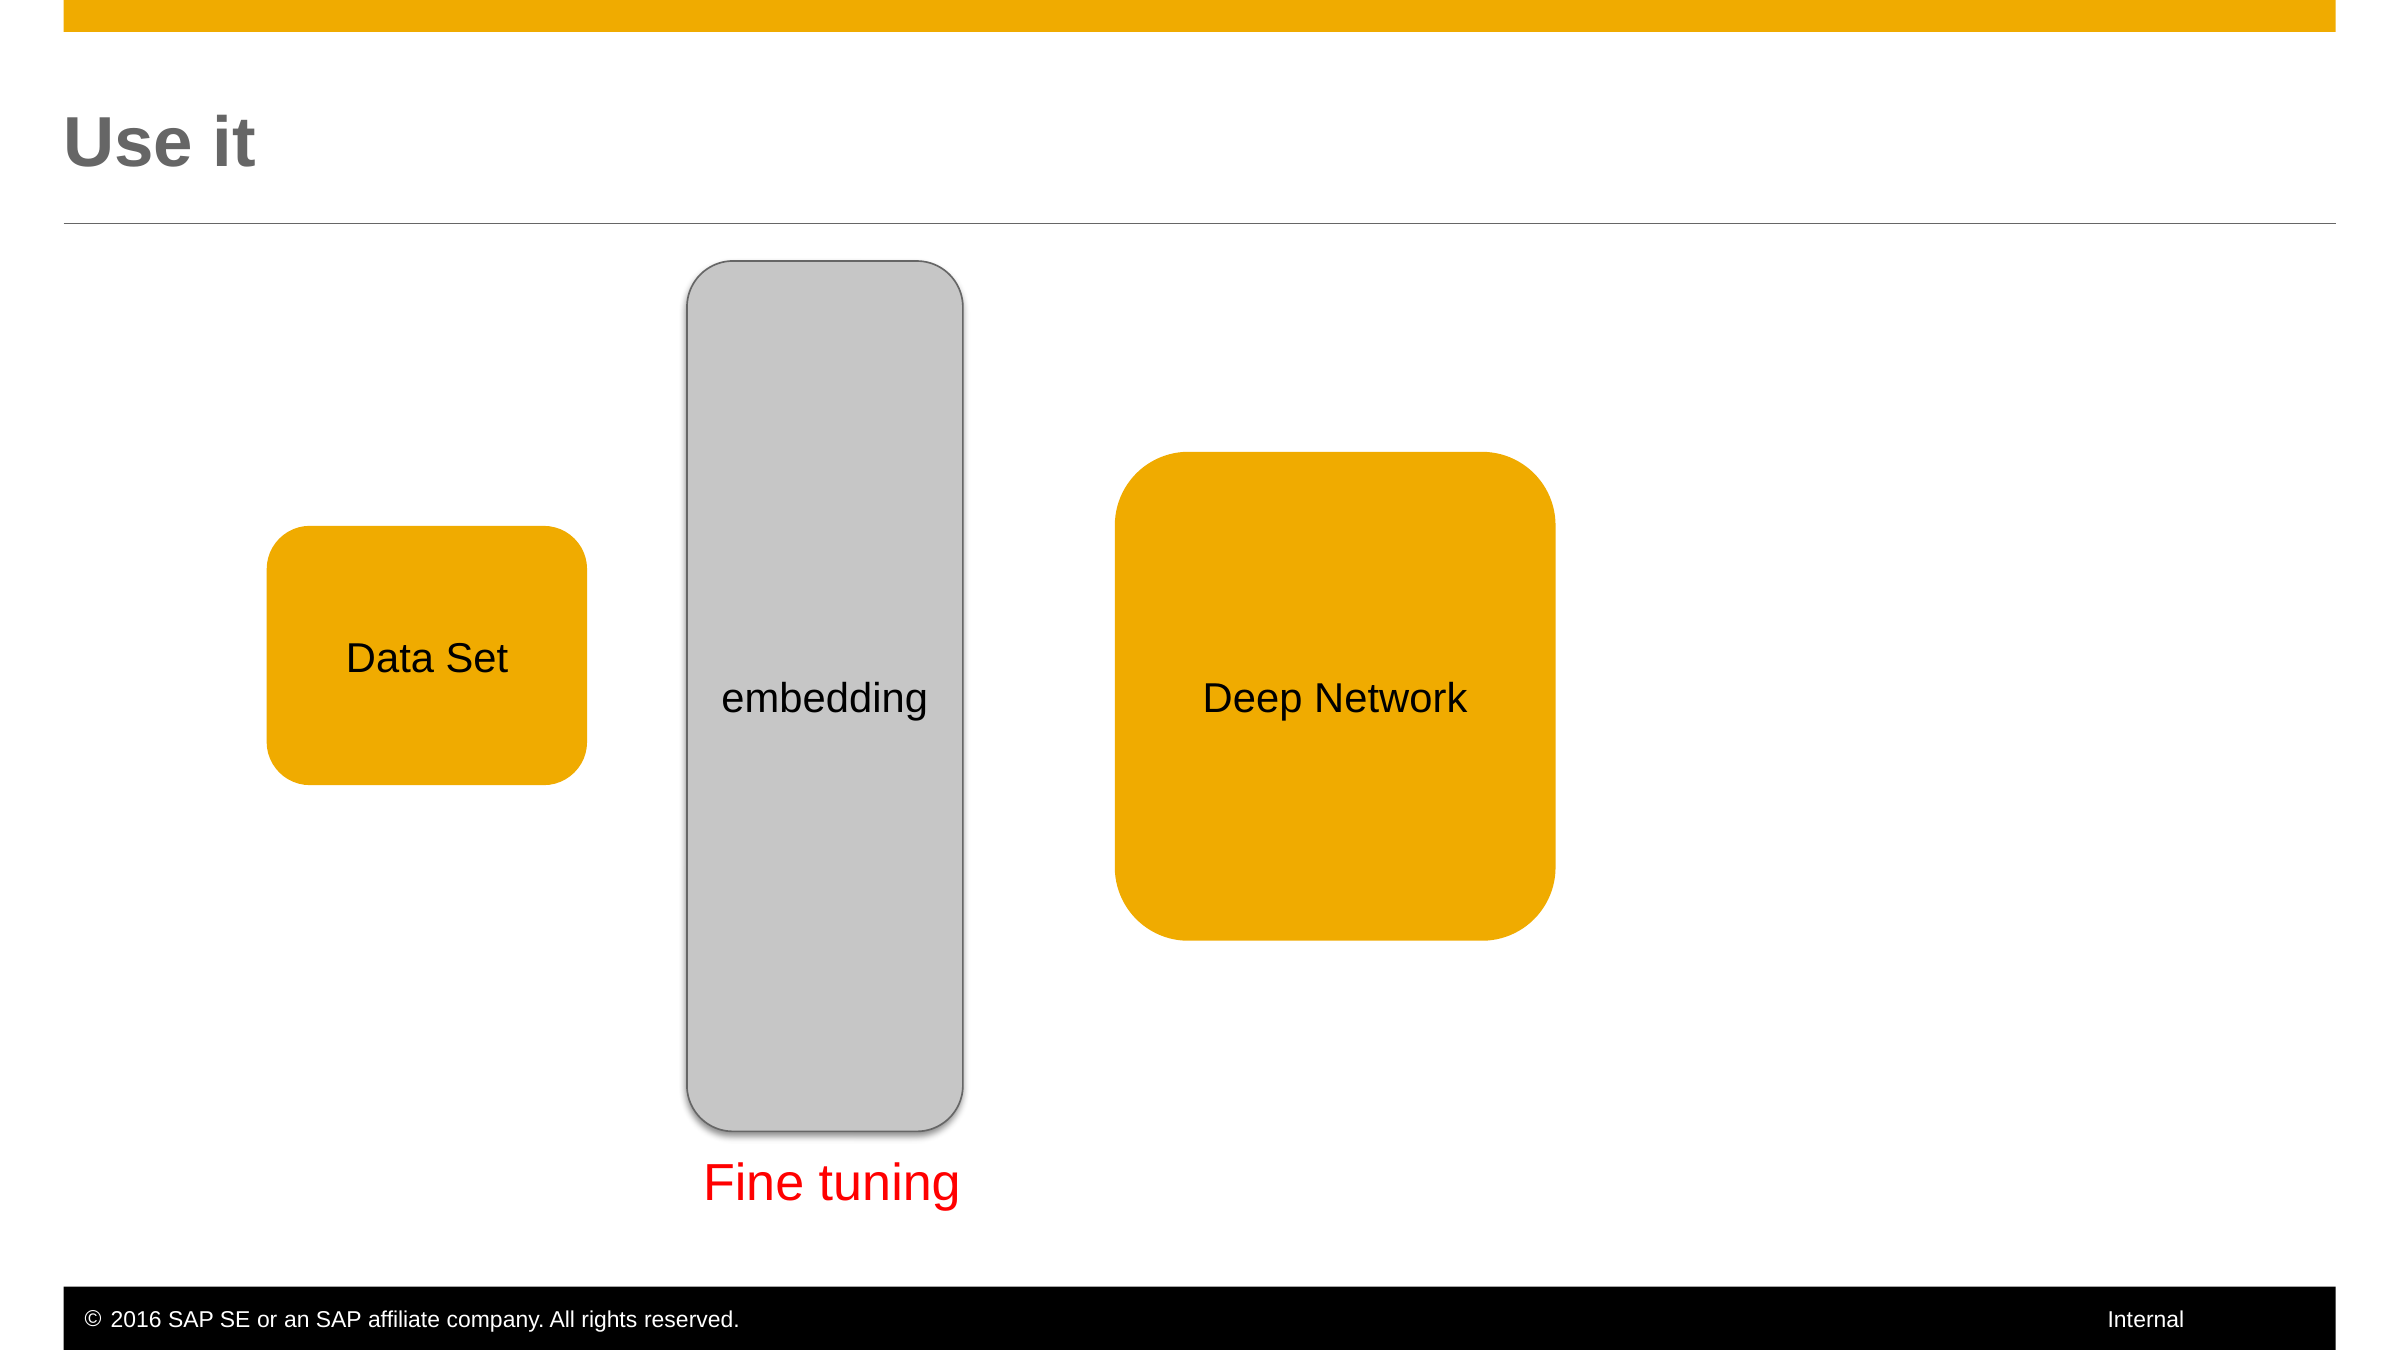

# Use it
embedding
Deep Network
Data Set
Fine tuning